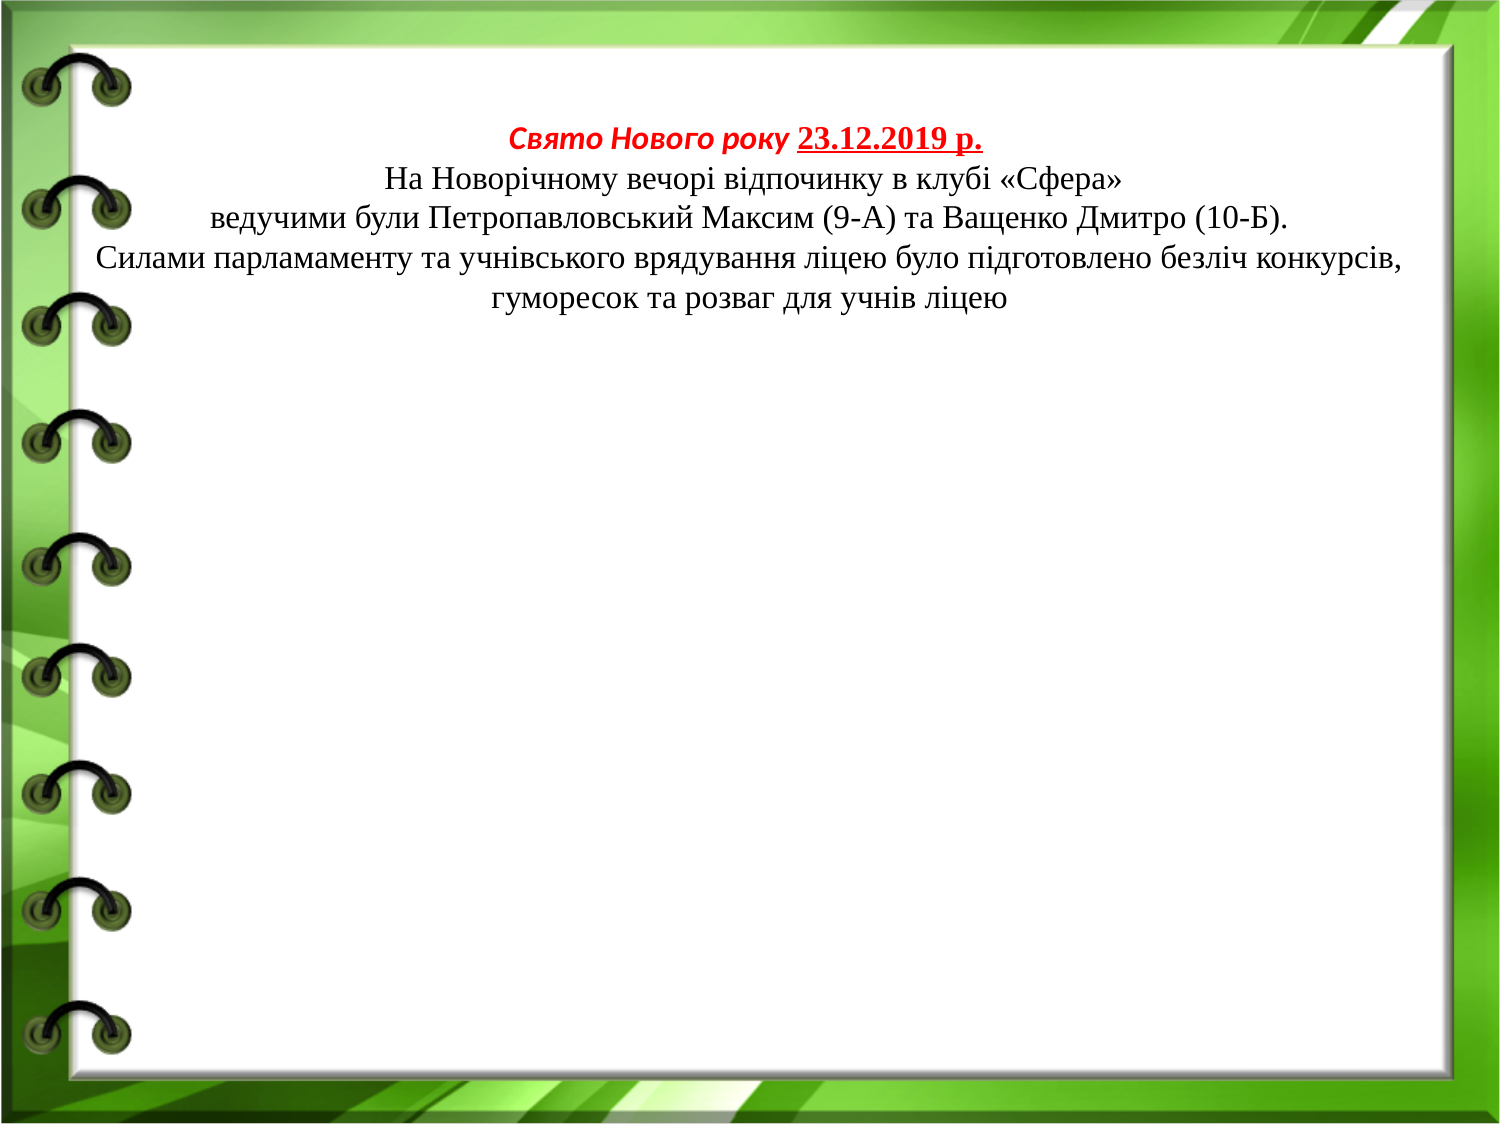

# Свято Нового року 23.12.2019 р. На Новорічному вечорі відпочинку в клубі «Сфера» ведучими були Петропавловський Максим (9-А) та Ващенко Дмитро (10-Б). Силами парламаменту та учнівського врядування ліцею було підготовлено безліч конкурсів, гуморесок та розваг для учнів ліцею